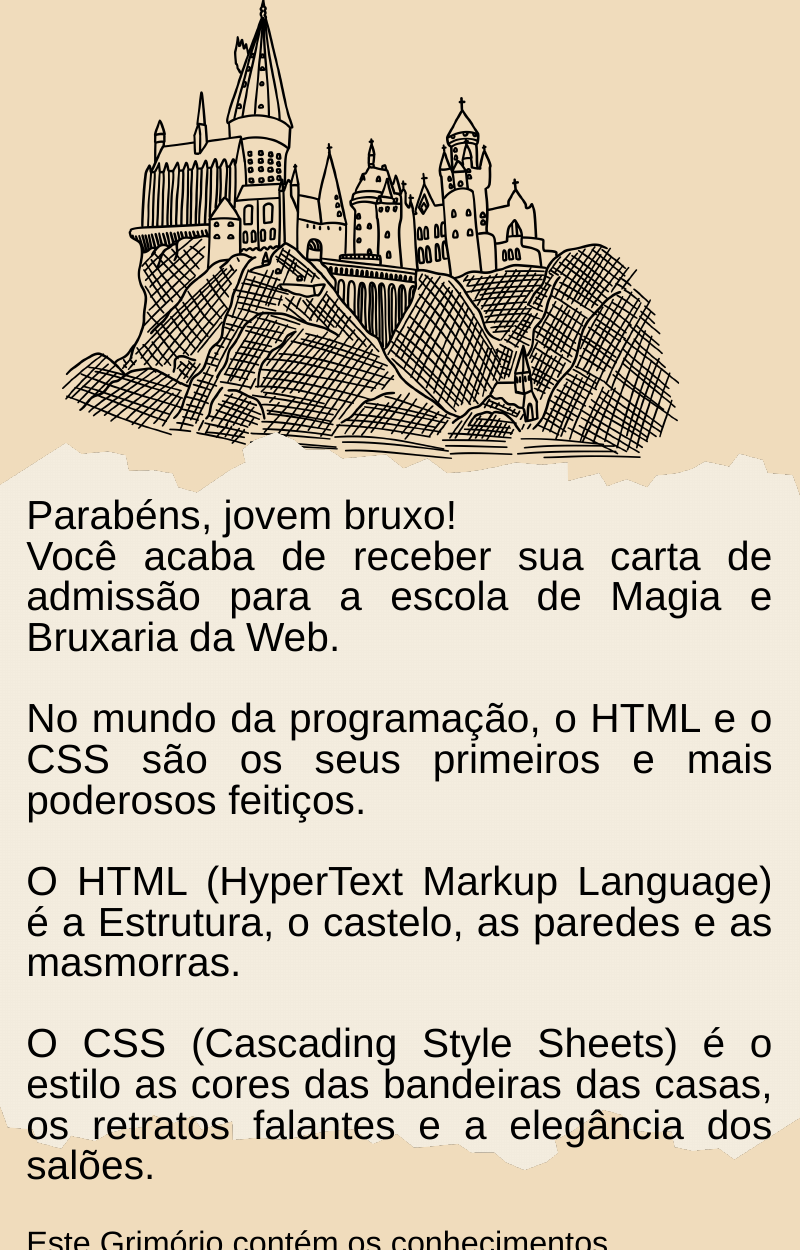

Parabéns, jovem bruxo!
Você acaba de receber sua carta de admissão para a escola de Magia e Bruxaria da Web.

No mundo da programação, o HTML e o CSS são os seus primeiros e mais poderosos feitiços.

O HTML (HyperText Markup Language) é a Estrutura, o castelo, as paredes e as masmorras.

O CSS (Cascading Style Sheets) é o estilo as cores das bandeiras das casas, os retratos falantes e a elegância dos salões.

Este Grimório contém os conhecimentos fundamentais para você sair de um "Trouxa Digital" e se tornar um verdadeiro Mago da Web.